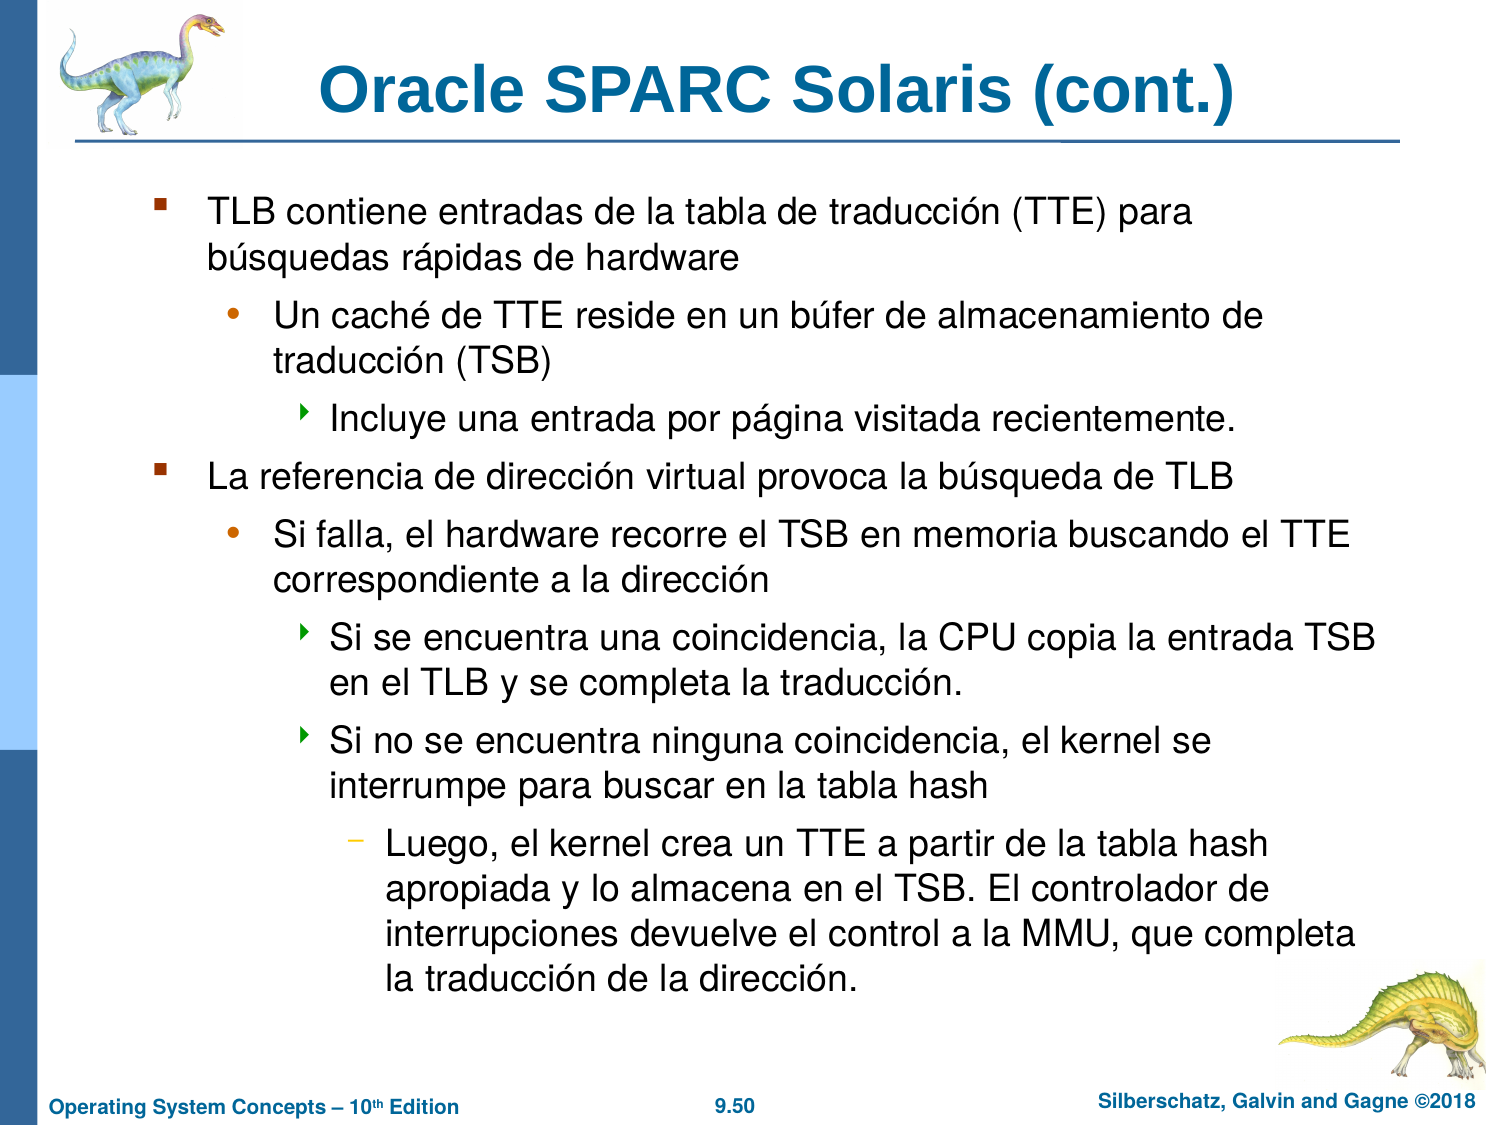

# Oracle SPARC Solaris (cont.)
TLB contiene entradas de la tabla de traducción (TTE) para búsquedas rápidas de hardware
Un caché de TTE reside en un búfer de almacenamiento de traducción (TSB)
Incluye una entrada por página visitada recientemente.
La referencia de dirección virtual provoca la búsqueda de TLB
Si falla, el hardware recorre el TSB en memoria buscando el TTE correspondiente a la dirección
Si se encuentra una coincidencia, la CPU copia la entrada TSB en el TLB y se completa la traducción.
Si no se encuentra ninguna coincidencia, el kernel se interrumpe para buscar en la tabla hash
Luego, el kernel crea un TTE a partir de la tabla hash apropiada y lo almacena en el TSB. El controlador de interrupciones devuelve el control a la MMU, que completa la traducción de la dirección.